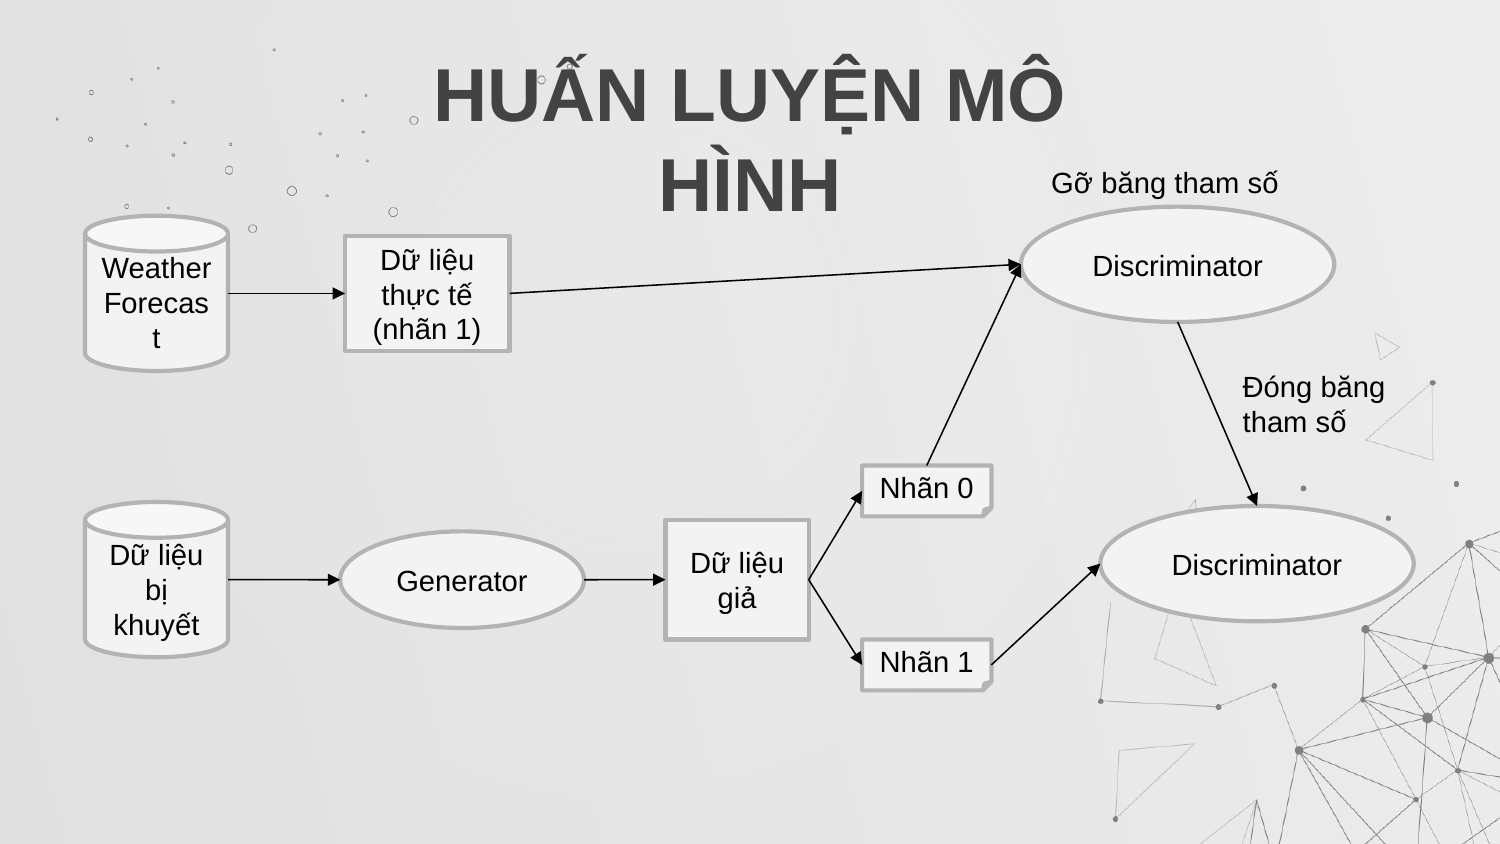

# HUẤN LUYỆN MÔ HÌNH
Gỡ băng tham số
Discriminator
Weather Forecast
Dữ liệu thực tế (nhãn 1)
Đóng băng tham số
Nhãn 0
Dữ liệu bị khuyết
Discriminator
Dữ liệu giả
Generator
Nhãn 1